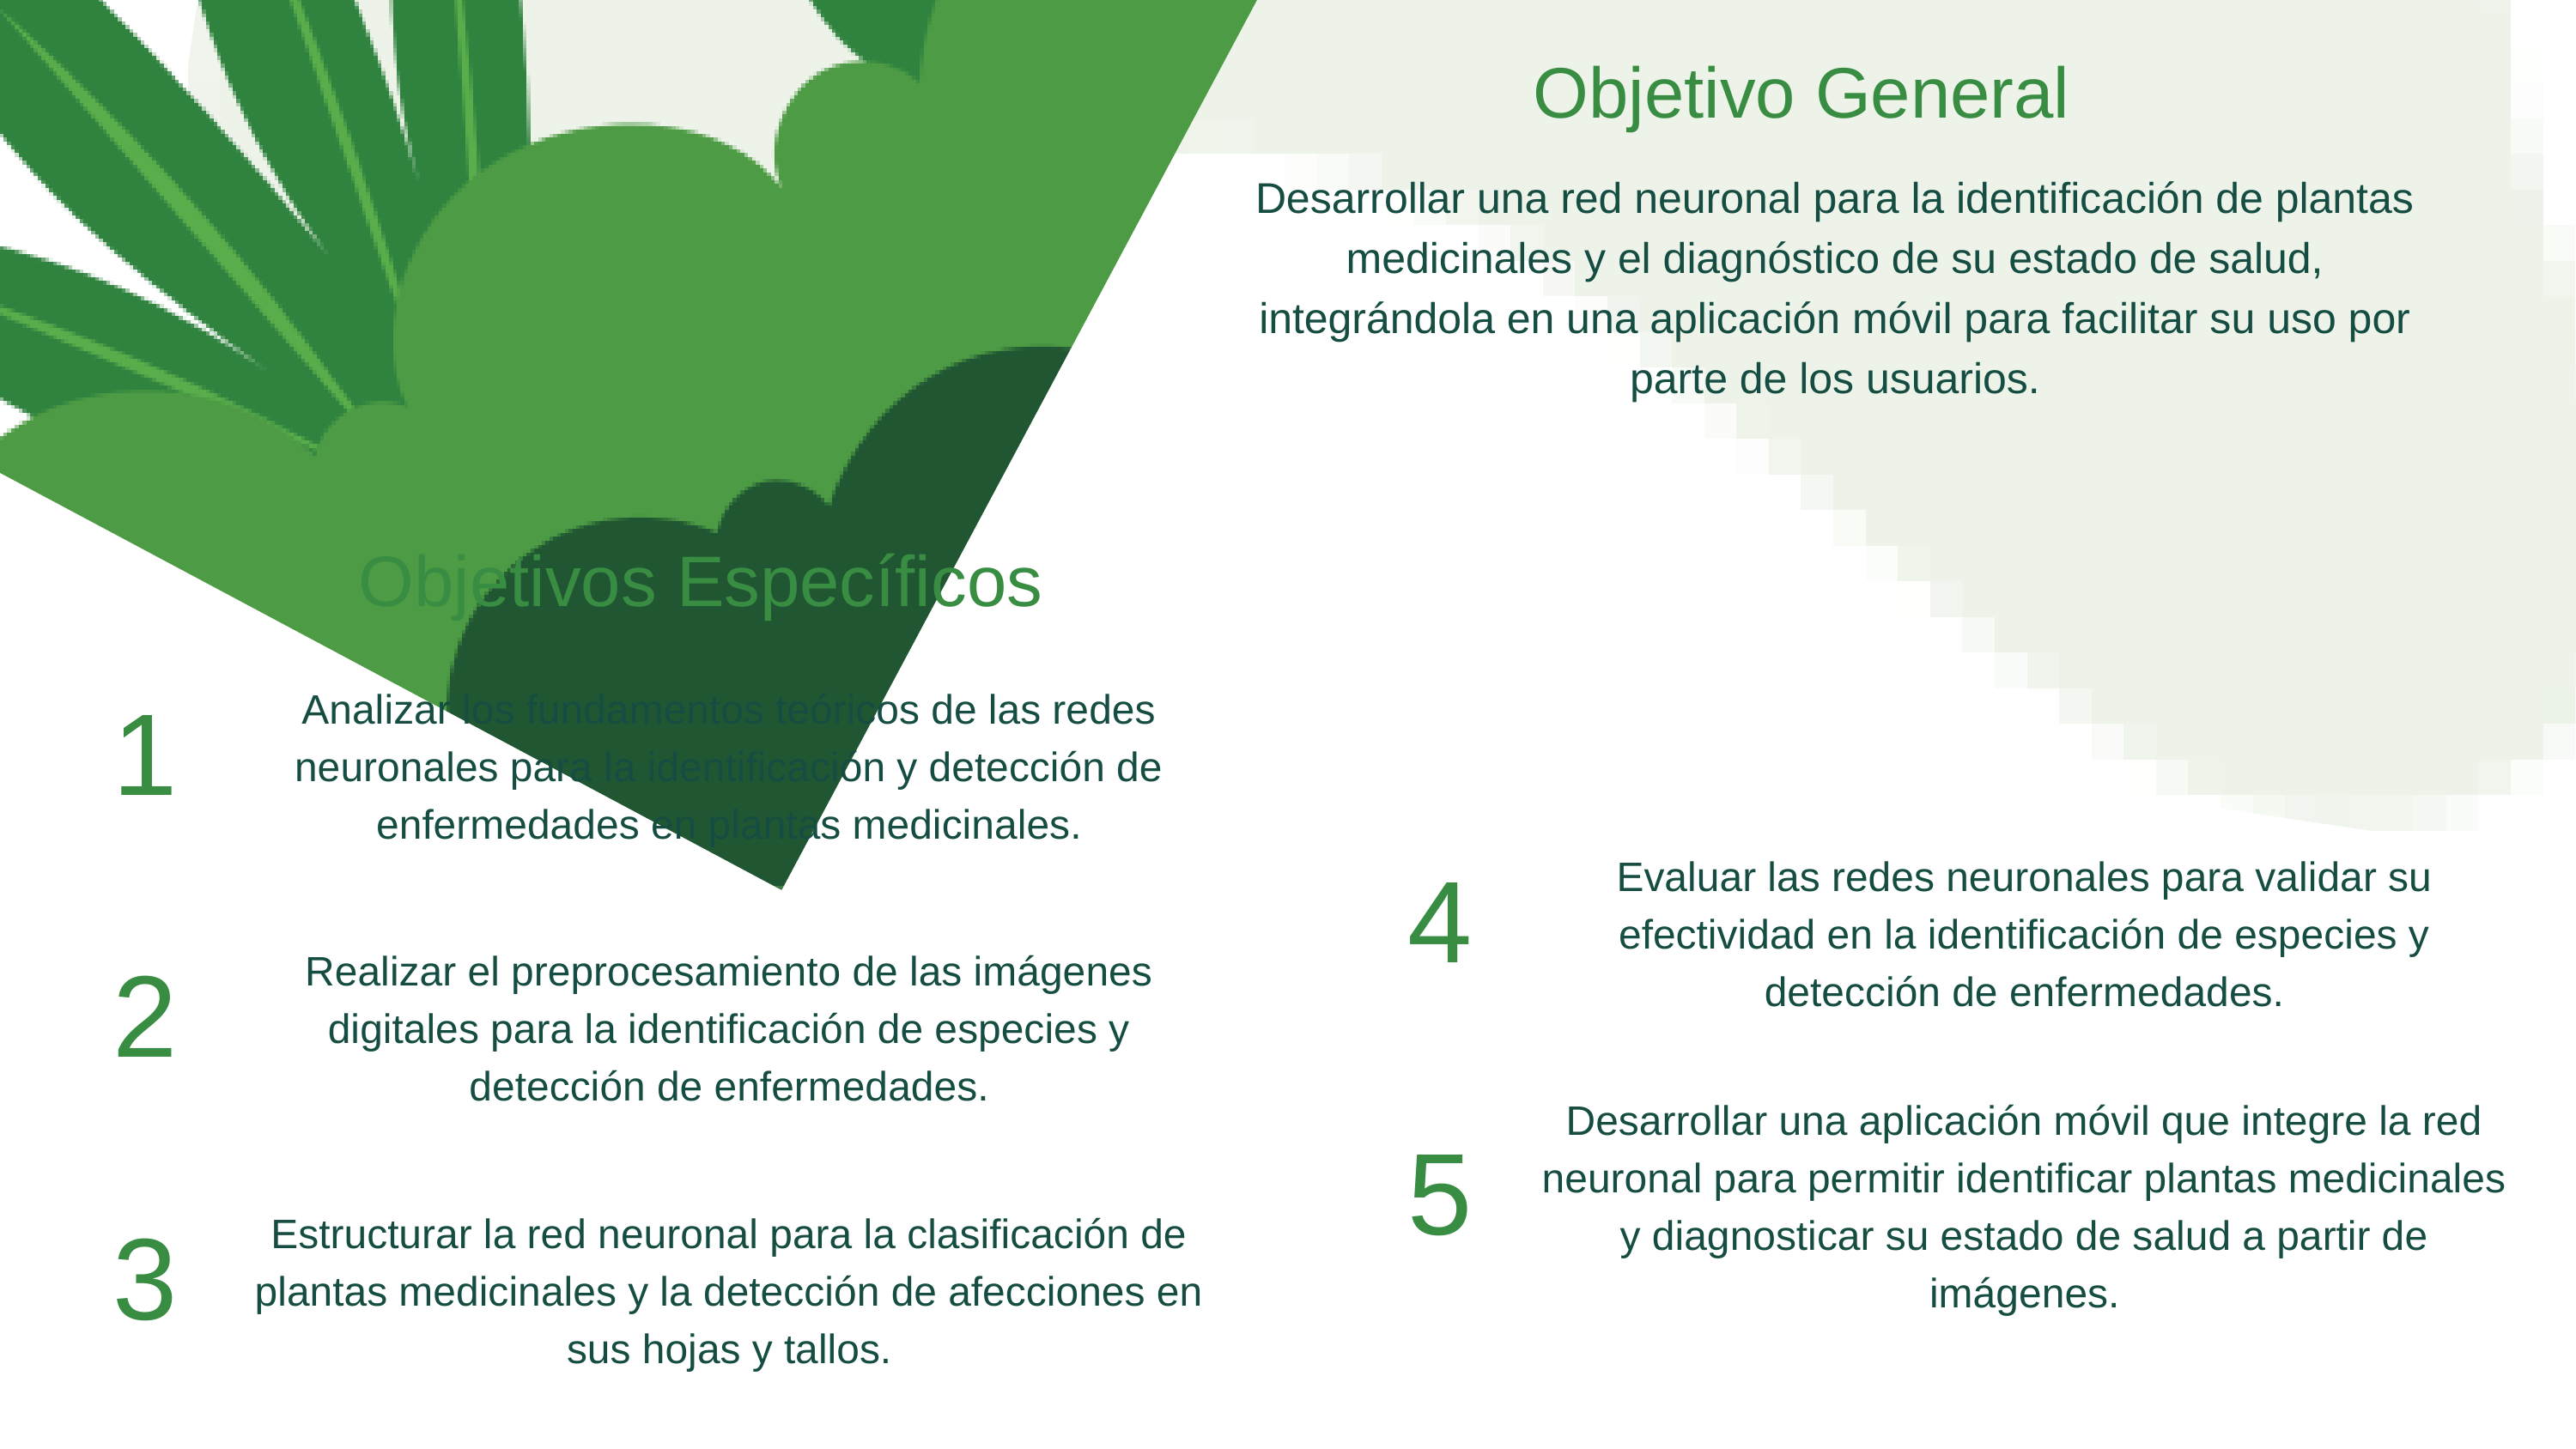

Objetivo General
Desarrollar una red neuronal para la identificación de plantas medicinales y el diagnóstico de su estado de salud, integrándola en una aplicación móvil para facilitar su uso por parte de los usuarios.

Objetivos Específicos
Analizar los fundamentos teóricos de las redes neuronales para la identificación y detección de enfermedades en plantas medicinales.
1
Evaluar las redes neuronales para validar su efectividad en la identificación de especies y detección de enfermedades.
4
Realizar el preprocesamiento de las imágenes digitales para la identificación de especies y detección de enfermedades.
2
Desarrollar una aplicación móvil que integre la red neuronal para permitir identificar plantas medicinales y diagnosticar su estado de salud a partir de imágenes.
5
Estructurar la red neuronal para la clasificación de plantas medicinales y la detección de afecciones en sus hojas y tallos.
3